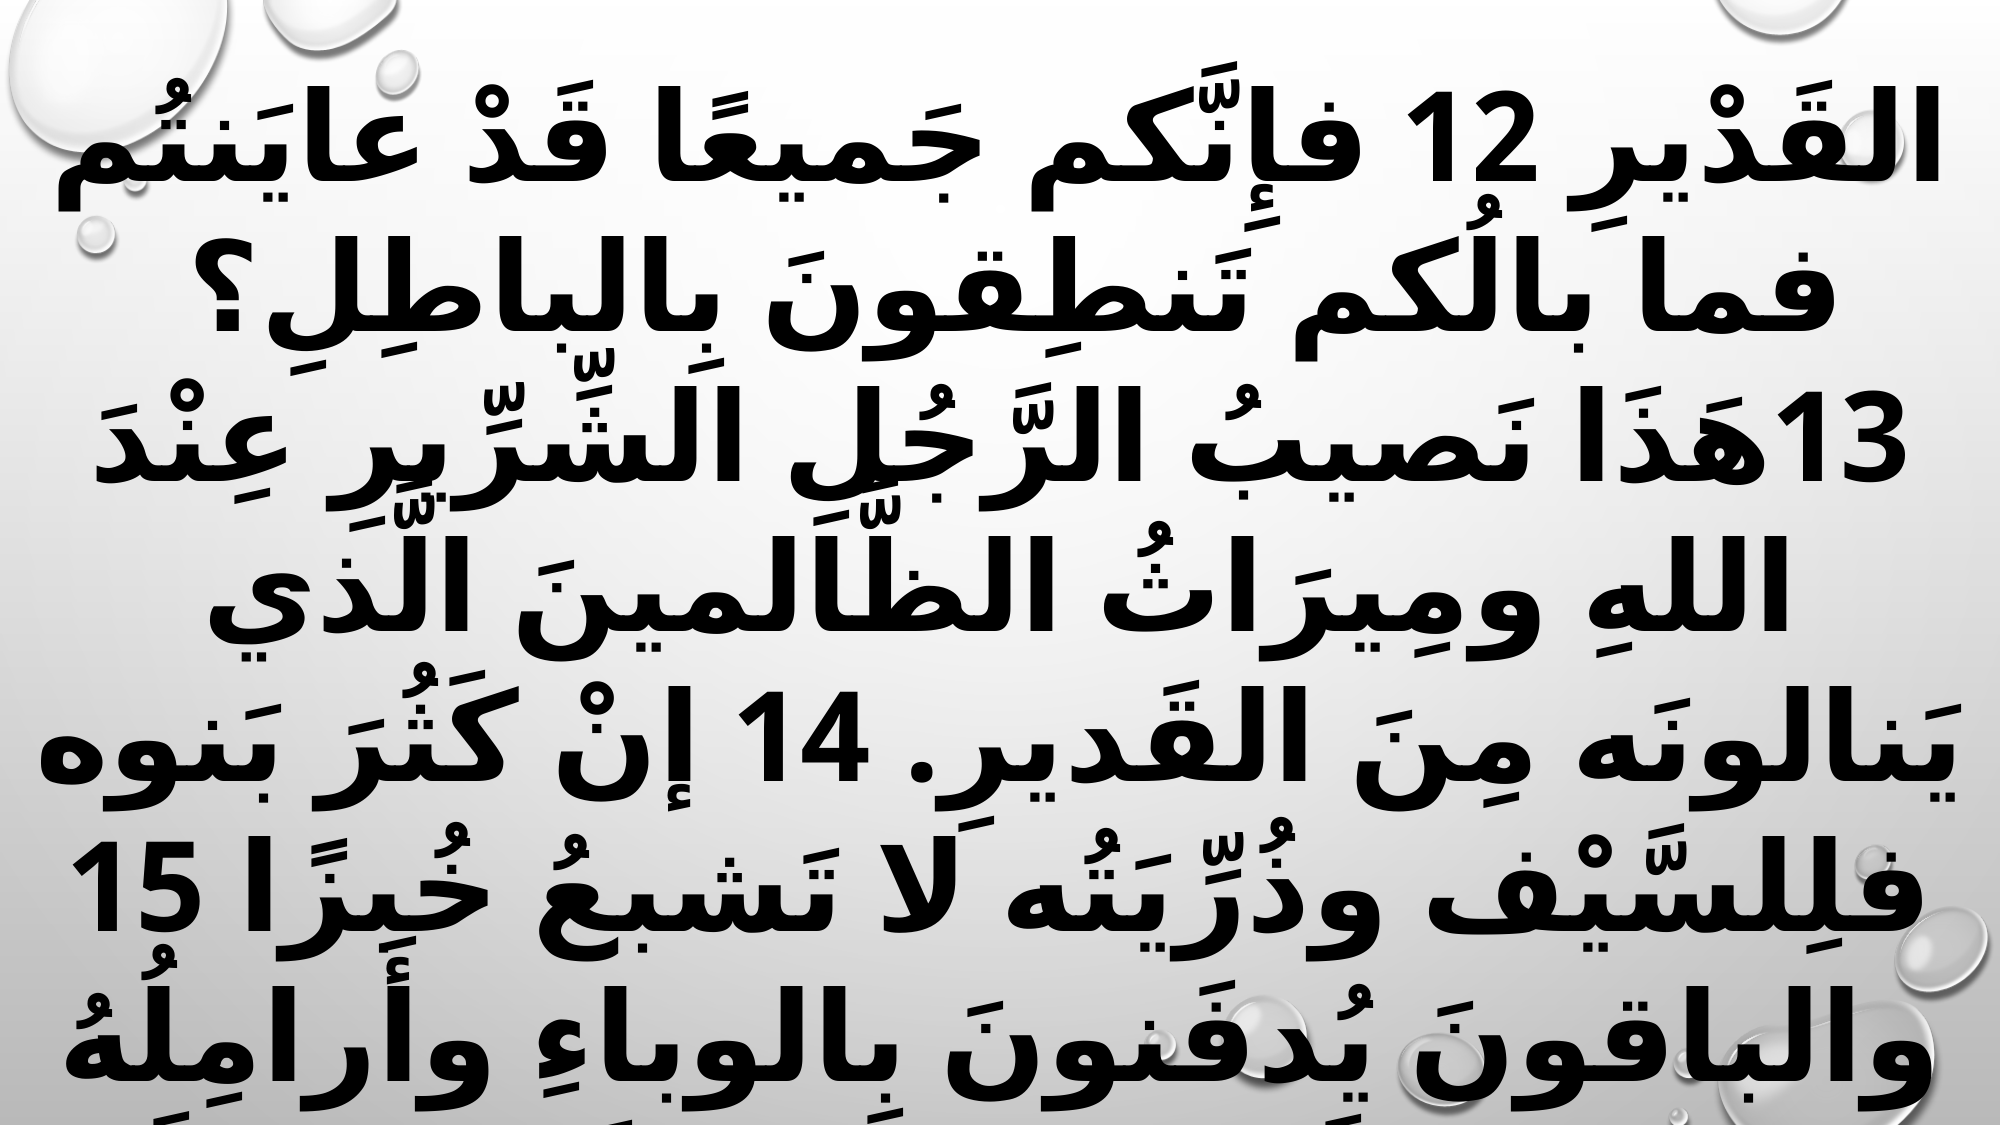

القَدْيرِ 12 فإِنَّكم جَميعًا قَدْ عايَنتُم فما بالُكم تَنطِقونَ بِالباطِلِ؟  13هَذَا نَصيبُ الرَّجُلِ الشِّرِّيرِ عِنْدَ اللهِ ومِيرَاثُ الظَّالمينَ الَّذي يَنالونَه مِنَ القَديرِ. 14 إنْ كَثُرَ بَنوه فلِلسَّيْف وذُرِّيَتُه لا تَشبعُ خُبزًا 15 والباقونَ يُدفَنونَ بِالوباءِ وأَرامِلُهُ لا يَبْكينَ علَيهِمْ. 16 إذا كَنَزَ الفِضَّةَ مِثلَ التُّرابِ وكَدَّسَ الملابِسَ كالطِّينِ